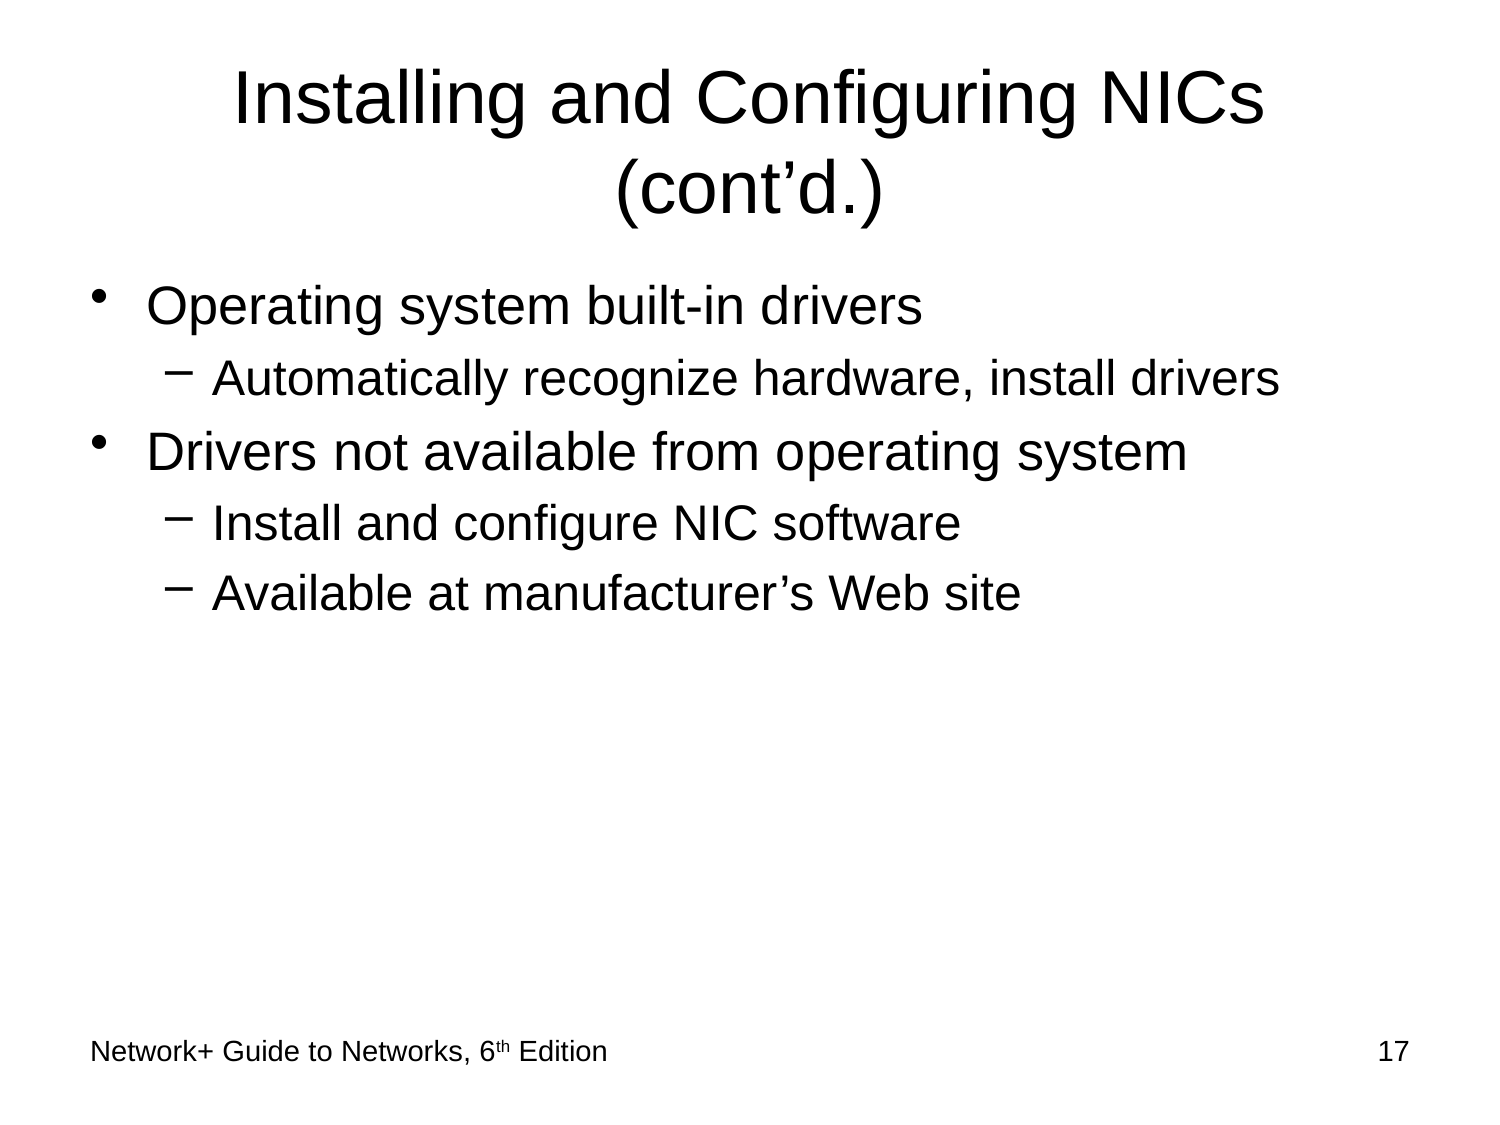

# Installing and Configuring NICs (cont’d.)
Operating system built-in drivers
Automatically recognize hardware, install drivers
Drivers not available from operating system
Install and configure NIC software
Available at manufacturer’s Web site
Network+ Guide to Networks, 6th Edition
17